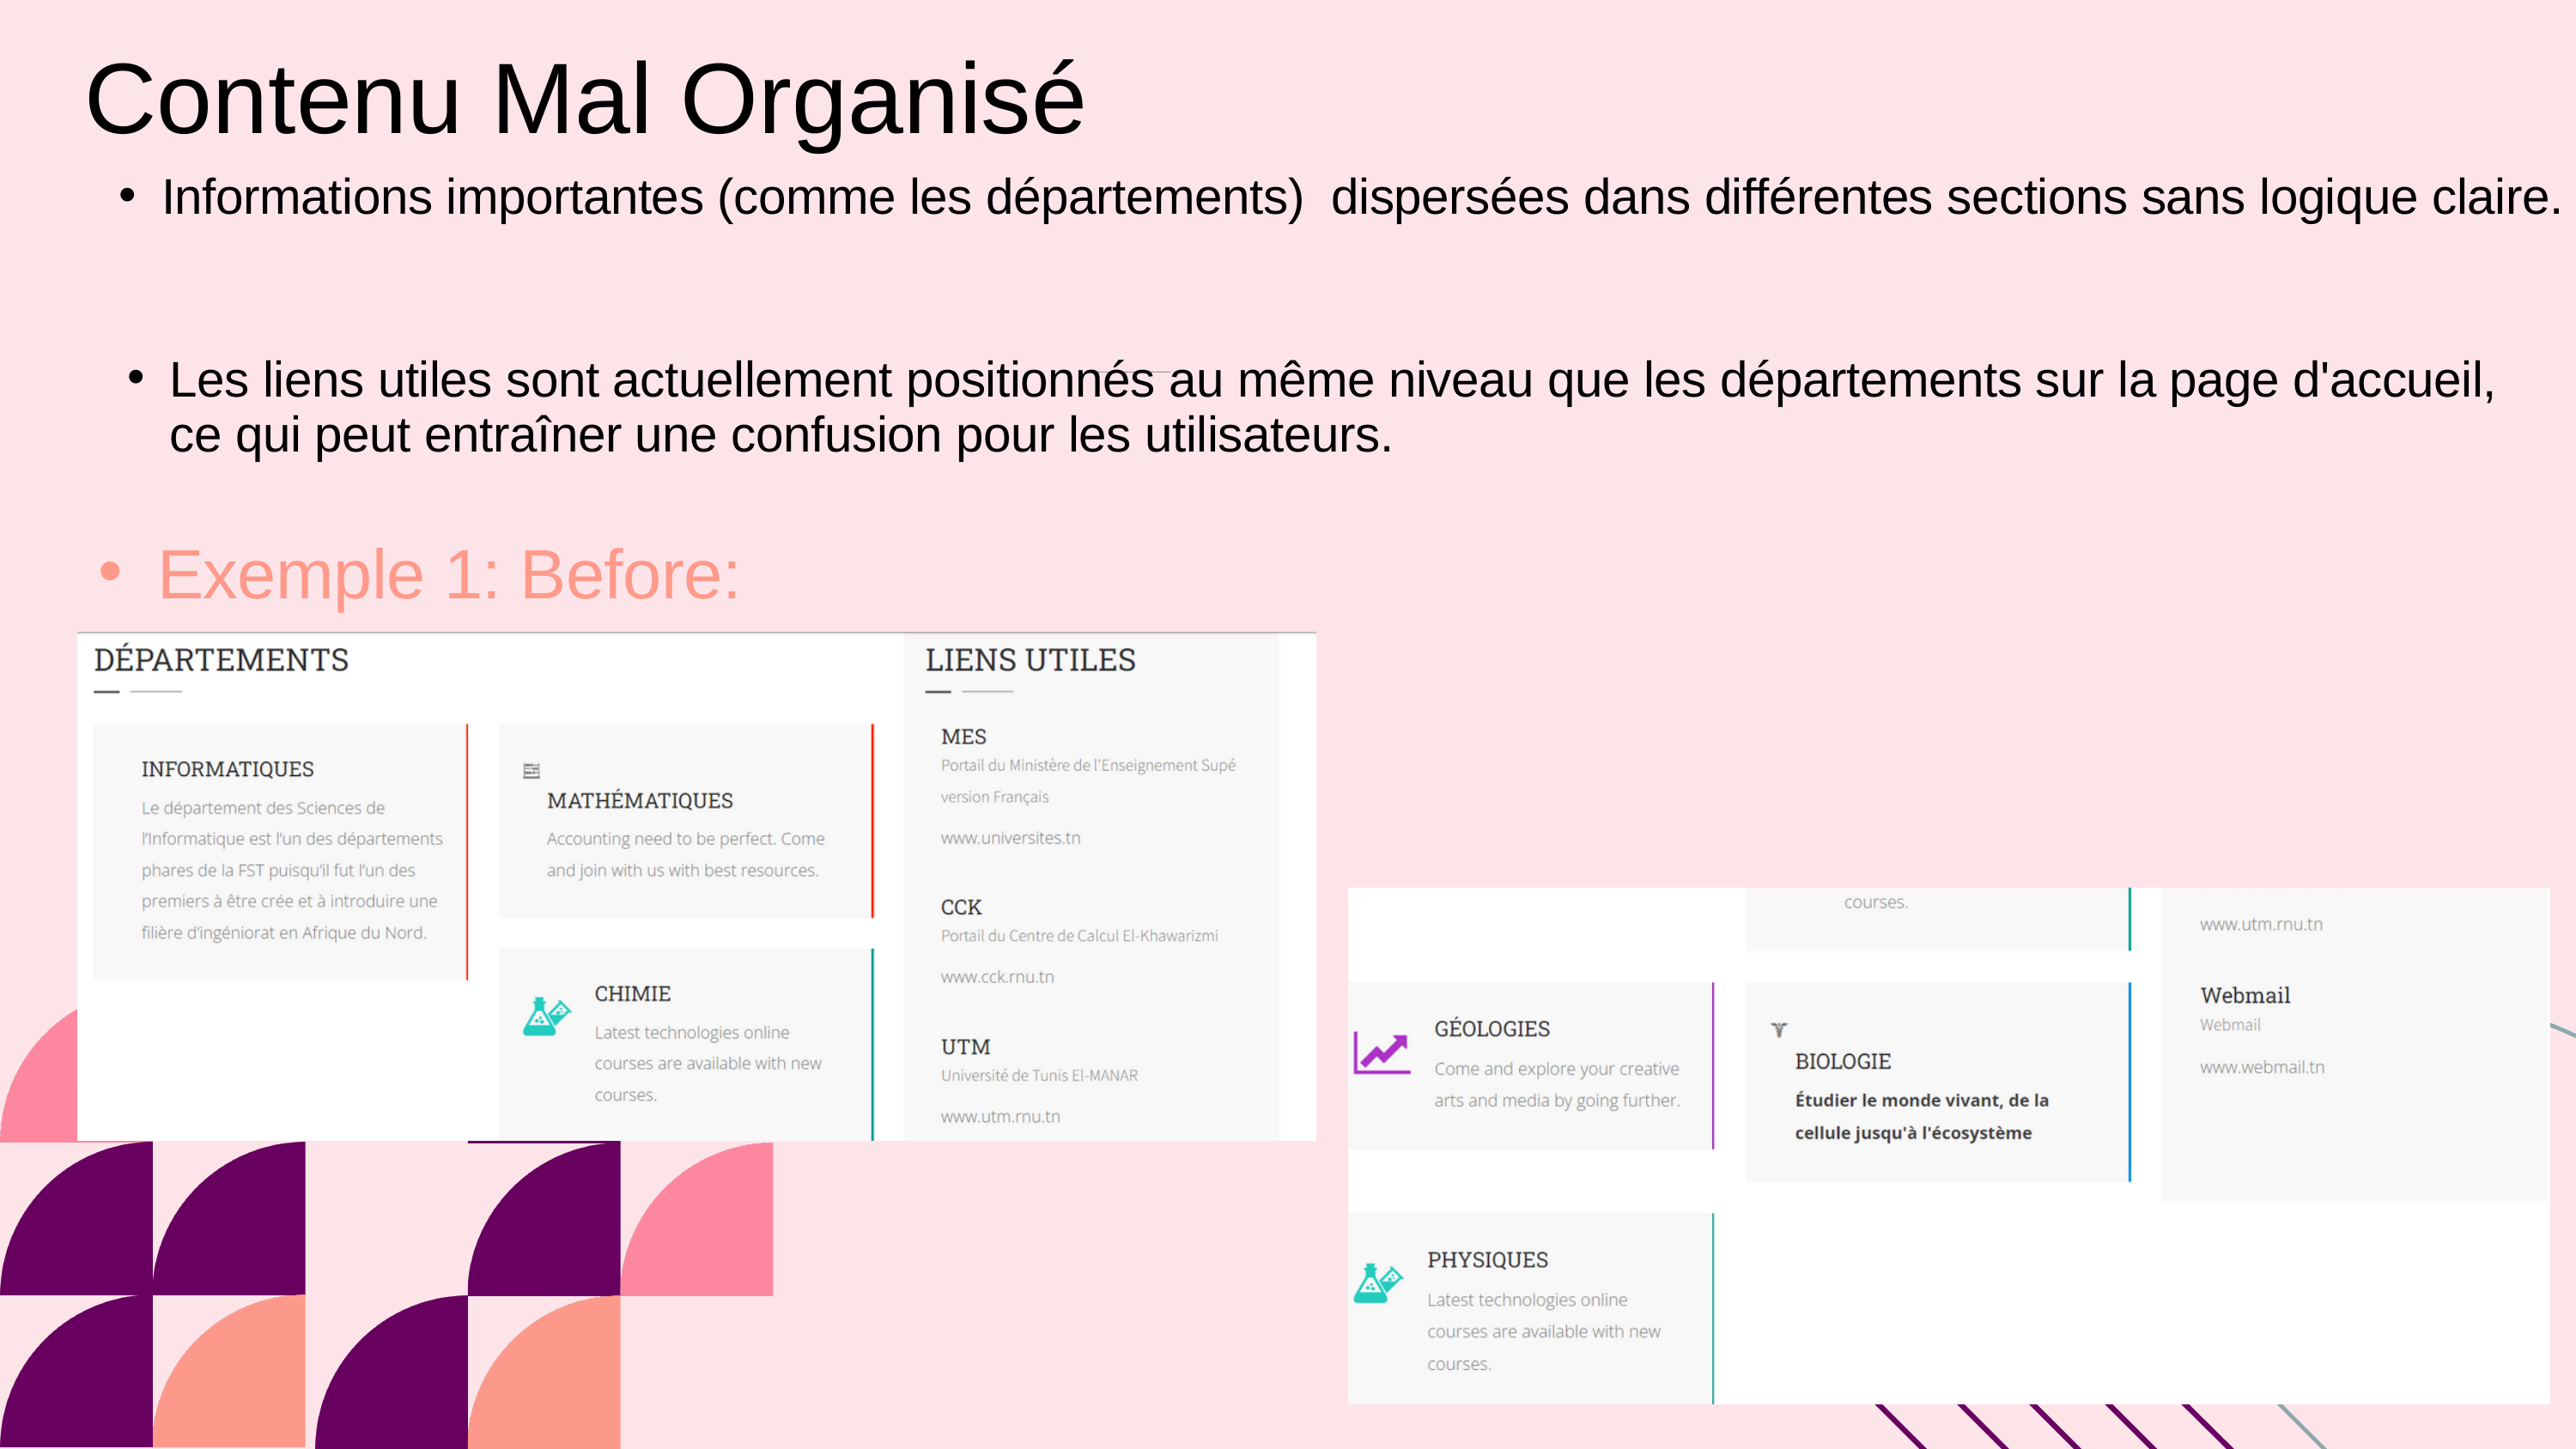

Contenu Mal Organisé
Informations importantes (comme les départements)  dispersées dans différentes sections sans logique claire.
Les liens utiles sont actuellement positionnés au même niveau que les départements sur la page d'accueil, ce qui peut entraîner une confusion pour les utilisateurs.
La structure de navigation actuelle est complexe et peu intuitive, avec de nombreux éléments dispersés.

Exemple 1: Before: